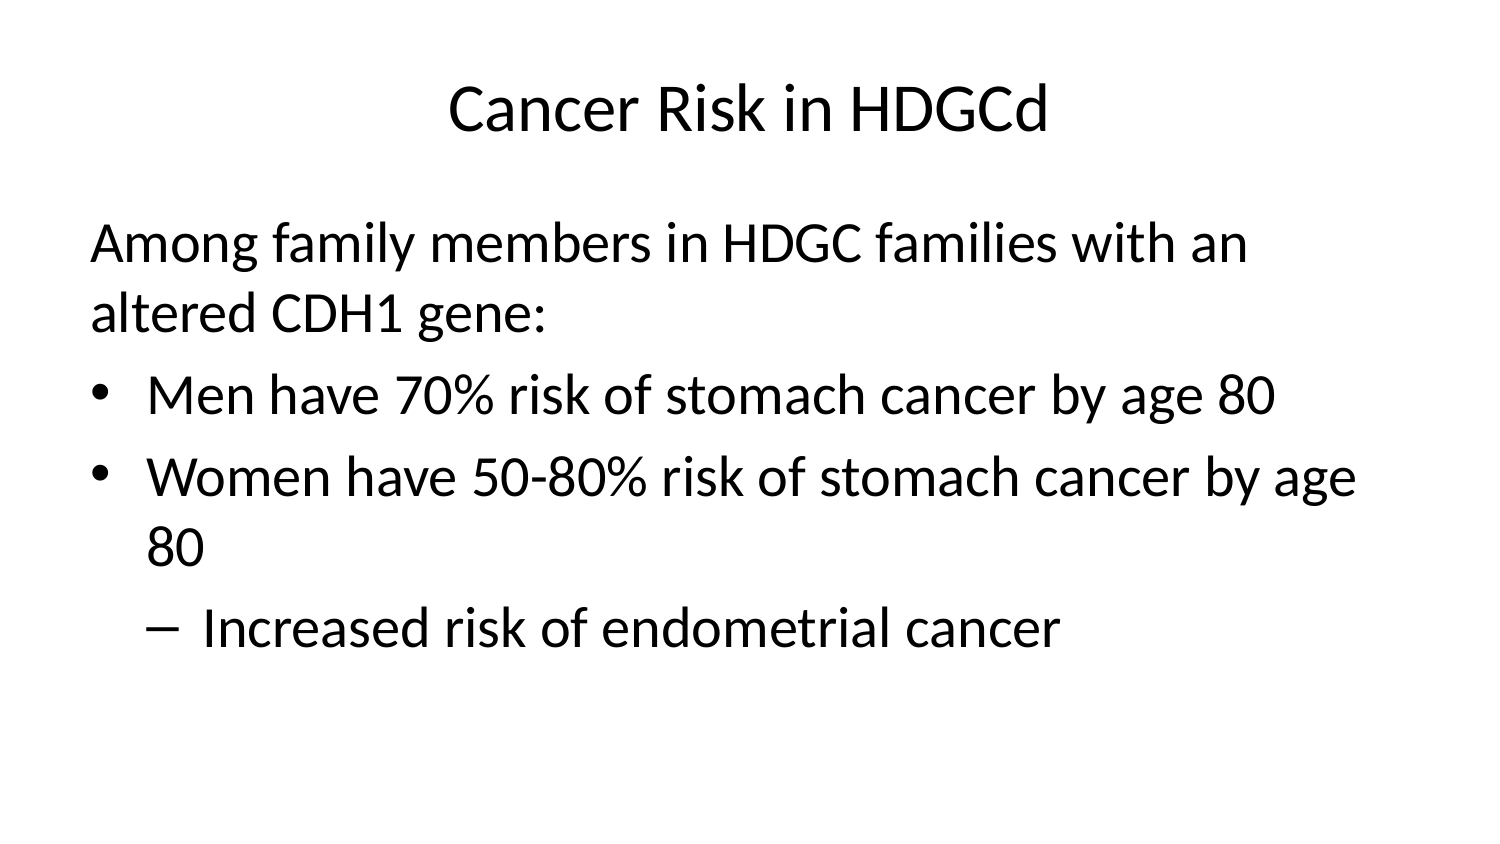

# Cancer Risk in HDGCd
Among family members in HDGC families with an altered CDH1 gene:
Men have 70% risk of stomach cancer by age 80
Women have 50-80% risk of stomach cancer by age 80
Increased risk of endometrial cancer